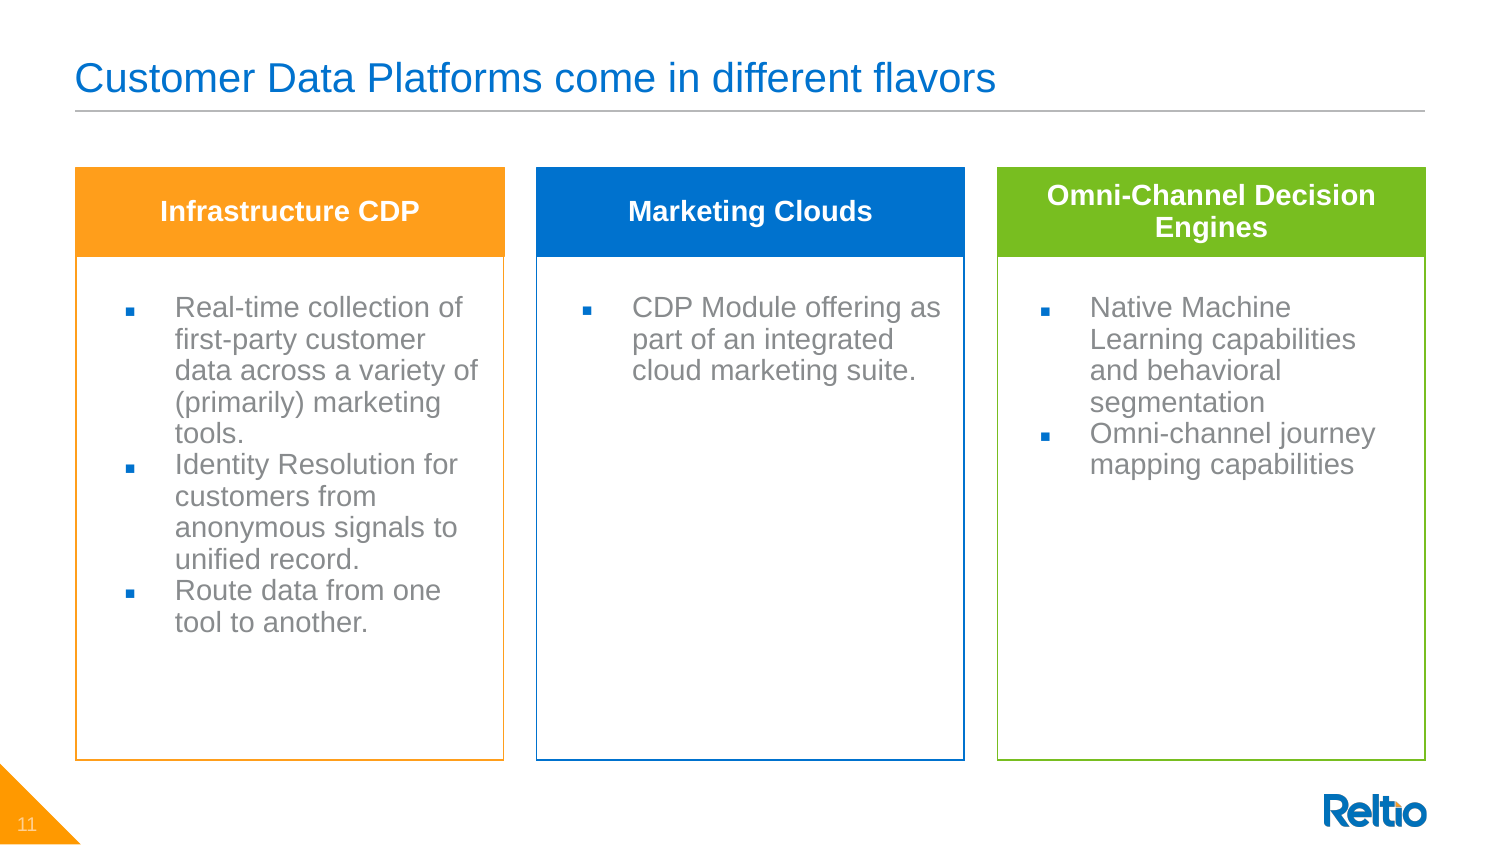

# Customer Data Platforms come in different flavors
Infrastructure CDP
Marketing Clouds
Omni-Channel Decision Engines
CDP Module offering as part of an integrated cloud marketing suite.
Real-time collection of first-party customer data across a variety of (primarily) marketing tools.
Identity Resolution for customers from anonymous signals to unified record.
Route data from one tool to another.

Native Machine Learning capabilities and behavioral segmentation
Omni-channel journey mapping capabilities